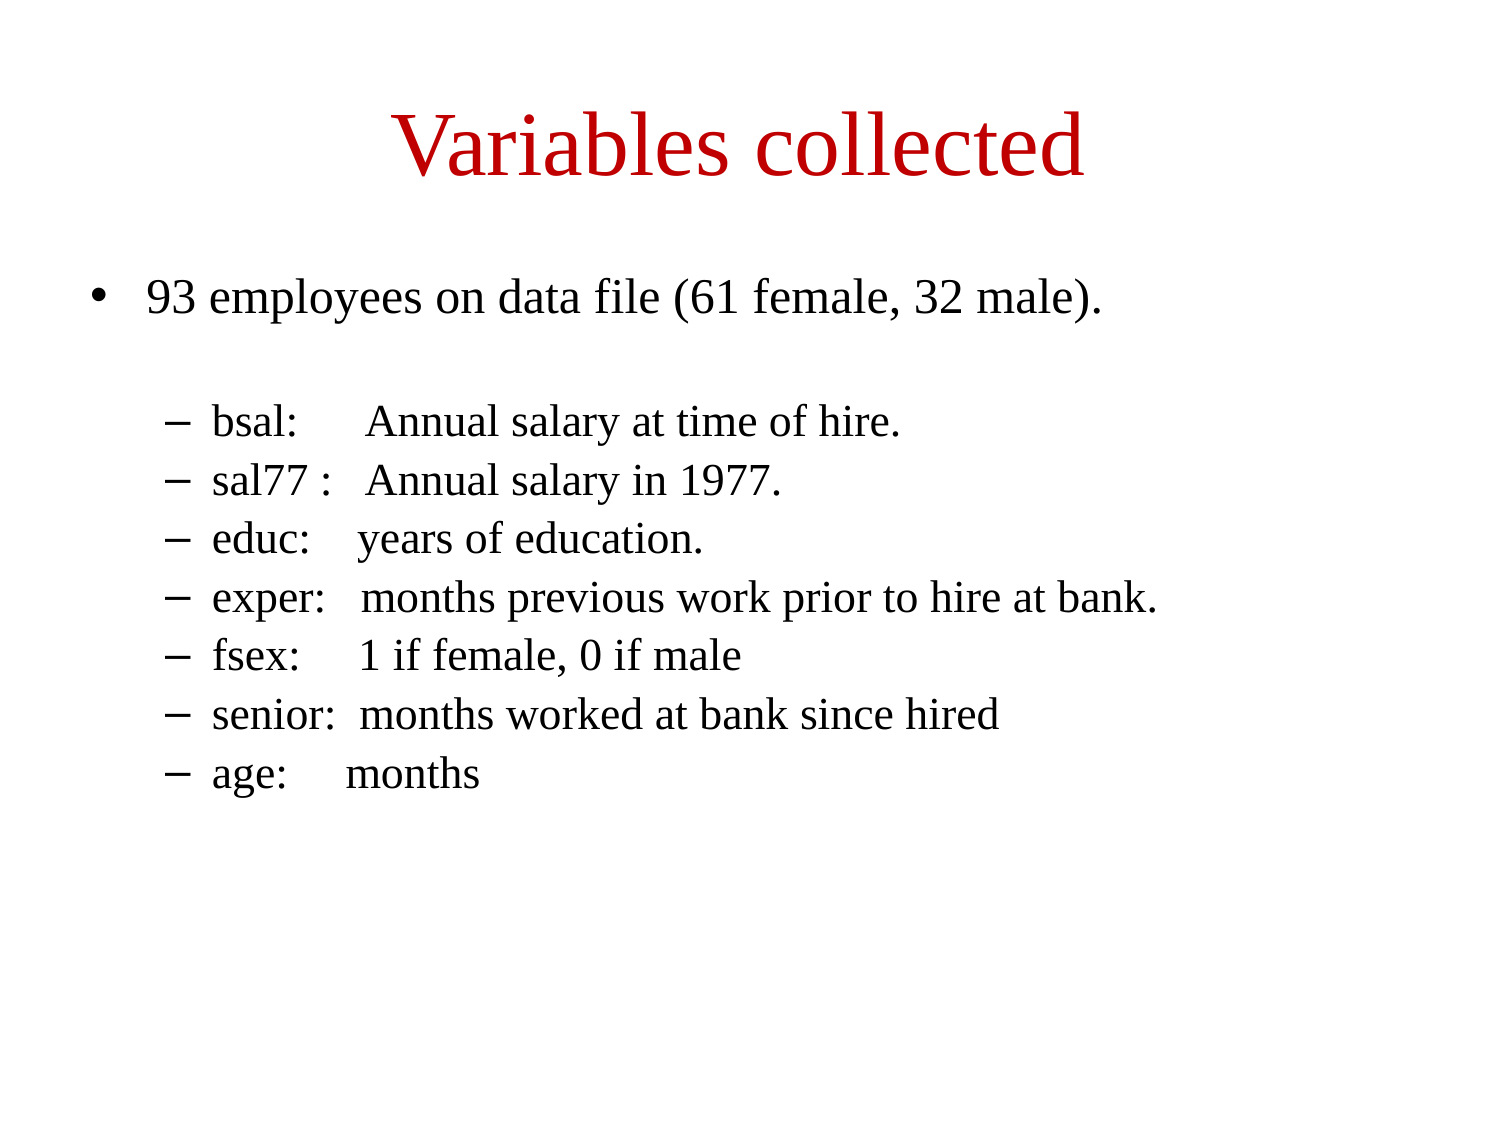

# Variables collected
93 employees on data file (61 female, 32 male).

bsal:      Annual salary at time of hire.
sal77 :   Annual salary in 1977.
educ:    years of education.
exper:   months previous work prior to hire at bank.
fsex:     1 if female, 0 if male
senior:  months worked at bank since hired
age:     months